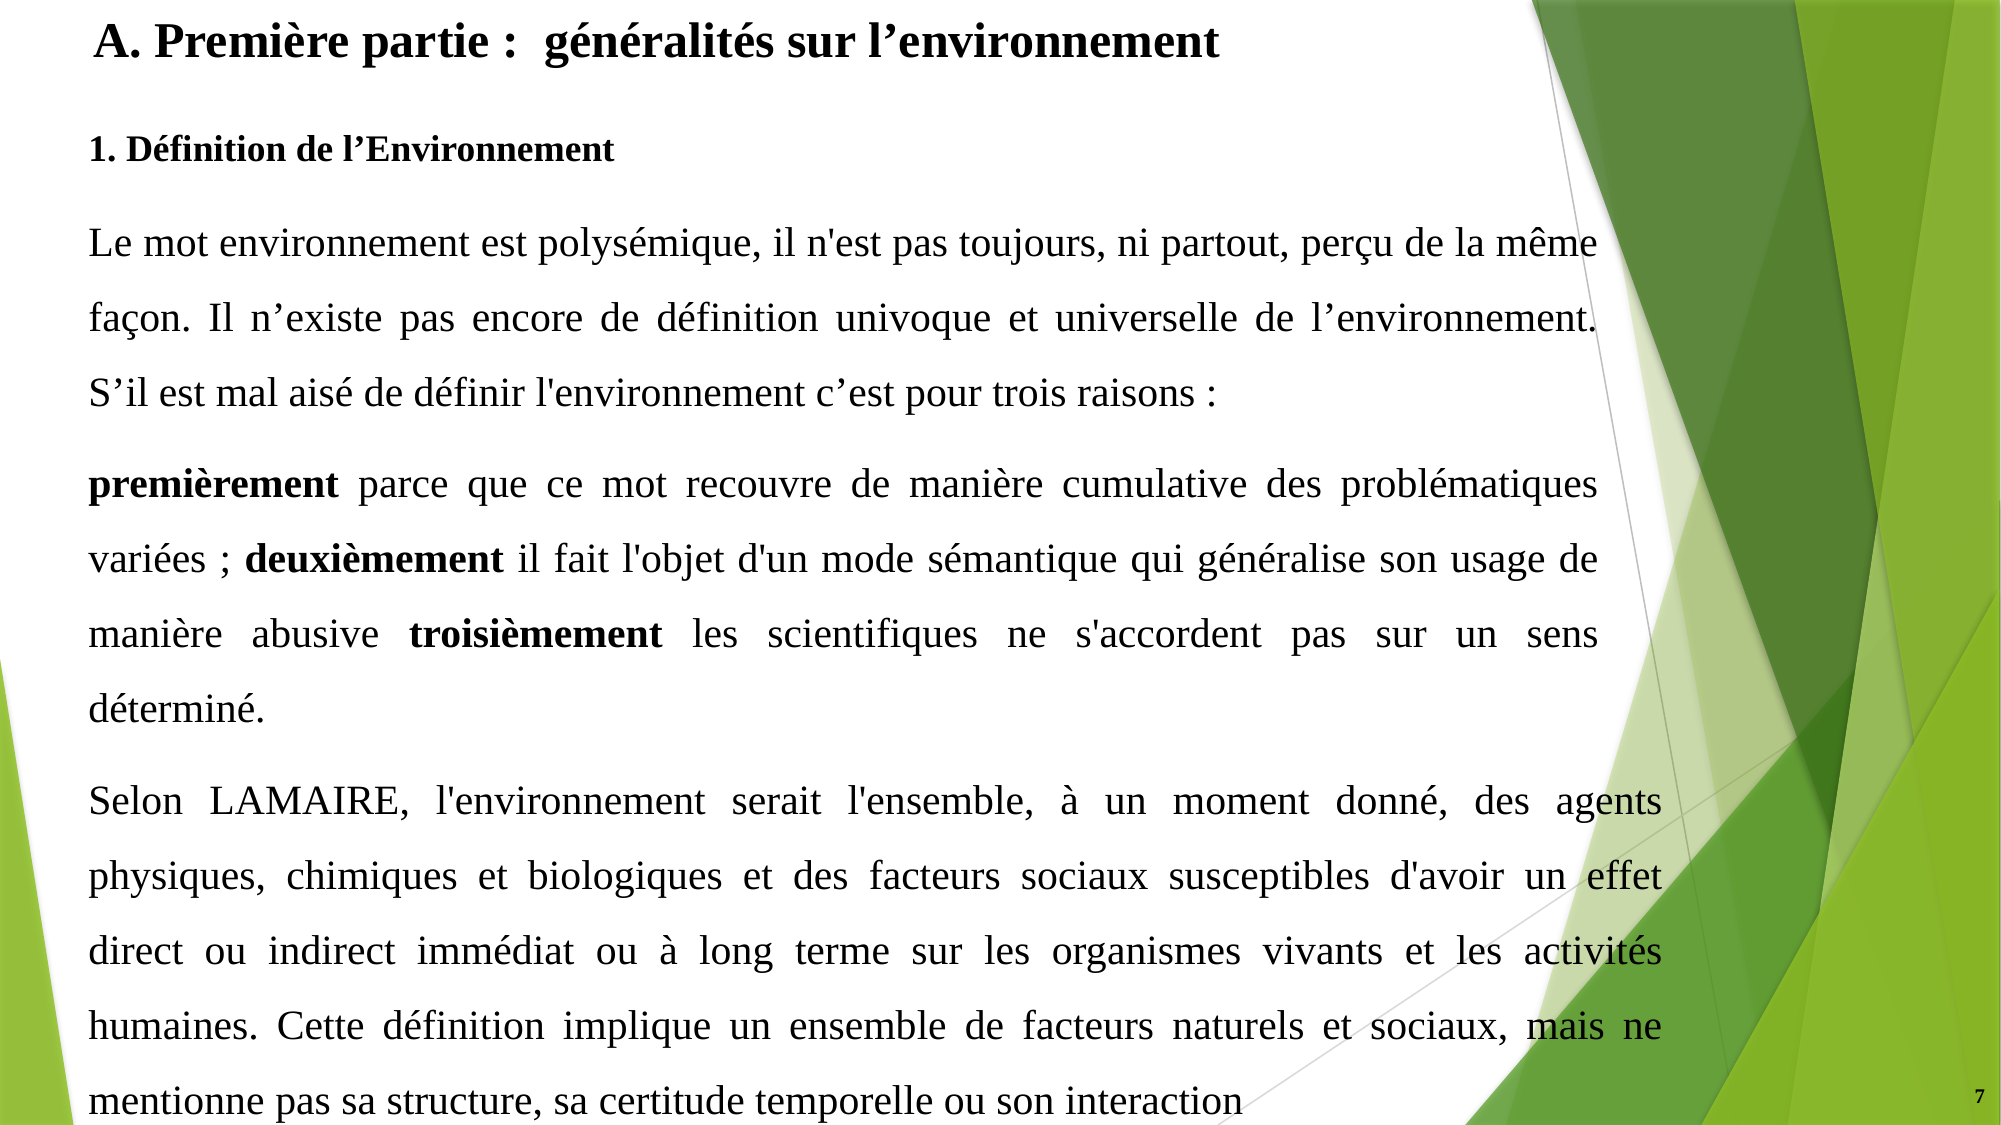

A. Première partie :  généralités sur l’environnement
1. Définition de l’Environnement
Le mot environnement est polysémique, il n'est pas toujours, ni partout, perçu de la même façon. Il n’existe pas encore de définition univoque et universelle de l’environnement. S’il est mal aisé de définir l'environnement c’est pour trois raisons :
premièrement parce que ce mot recouvre de manière cumulative des problématiques variées ; deuxièmement il fait l'objet d'un mode sémantique qui généralise son usage de manière abusive troisièmement les scientifiques ne s'accordent pas sur un sens déterminé.
Selon LAMAIRE, l'environnement serait l'ensemble, à un moment donné, des agents physiques, chimiques et biologiques et des facteurs sociaux susceptibles d'avoir un effet direct ou indirect immédiat ou à long terme sur les organismes vivants et les activités humaines. Cette définition implique un ensemble de facteurs naturels et sociaux, mais ne mentionne pas sa structure, sa certitude temporelle ou son interaction
7